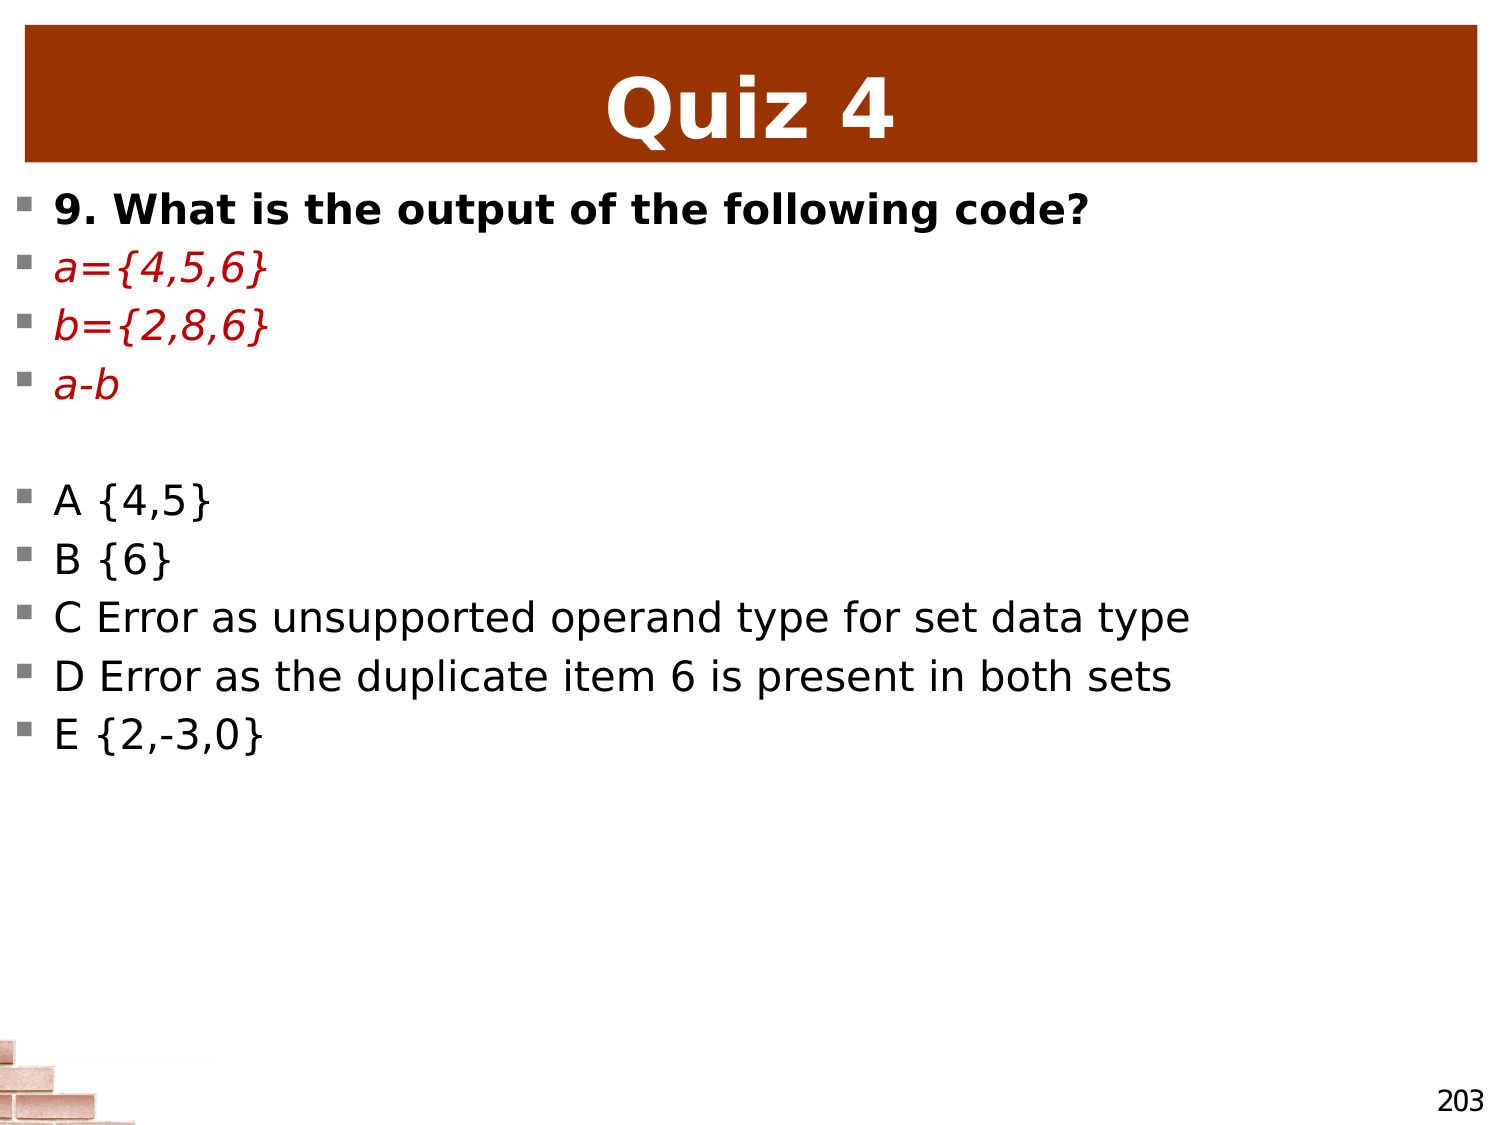

# Quiz 4
9. What is the output of the following code?
a={4,5,6}
b={2,8,6}
a-b

A {4,5}
B {6}
C Error as unsupported operand type for set data type
D Error as the duplicate item 6 is present in both sets
E {2,-3,0}

203